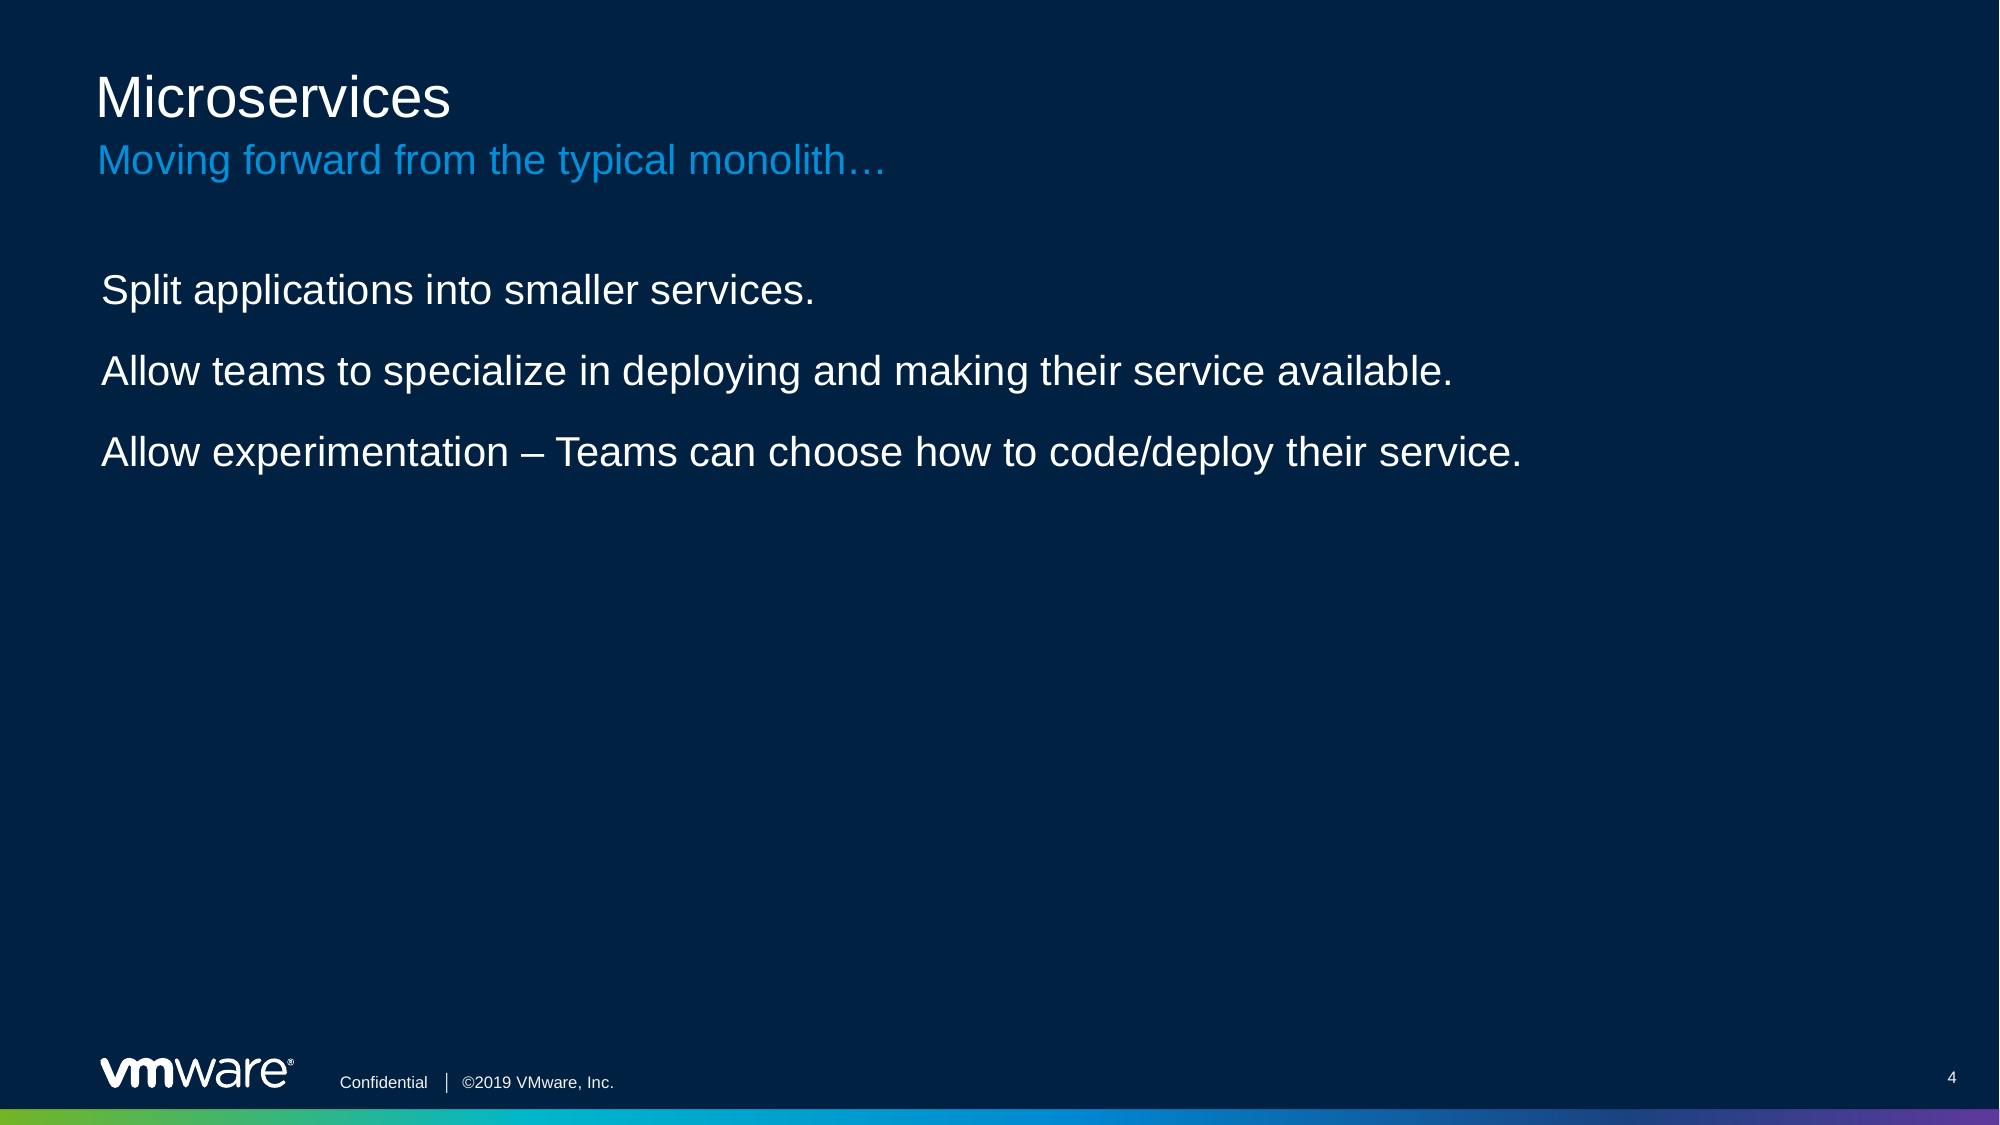

# Microservices
Moving forward from the typical monolith…
Split applications into smaller services.
Allow teams to specialize in deploying and making their service available.
Allow experimentation – Teams can choose how to code/deploy their service.